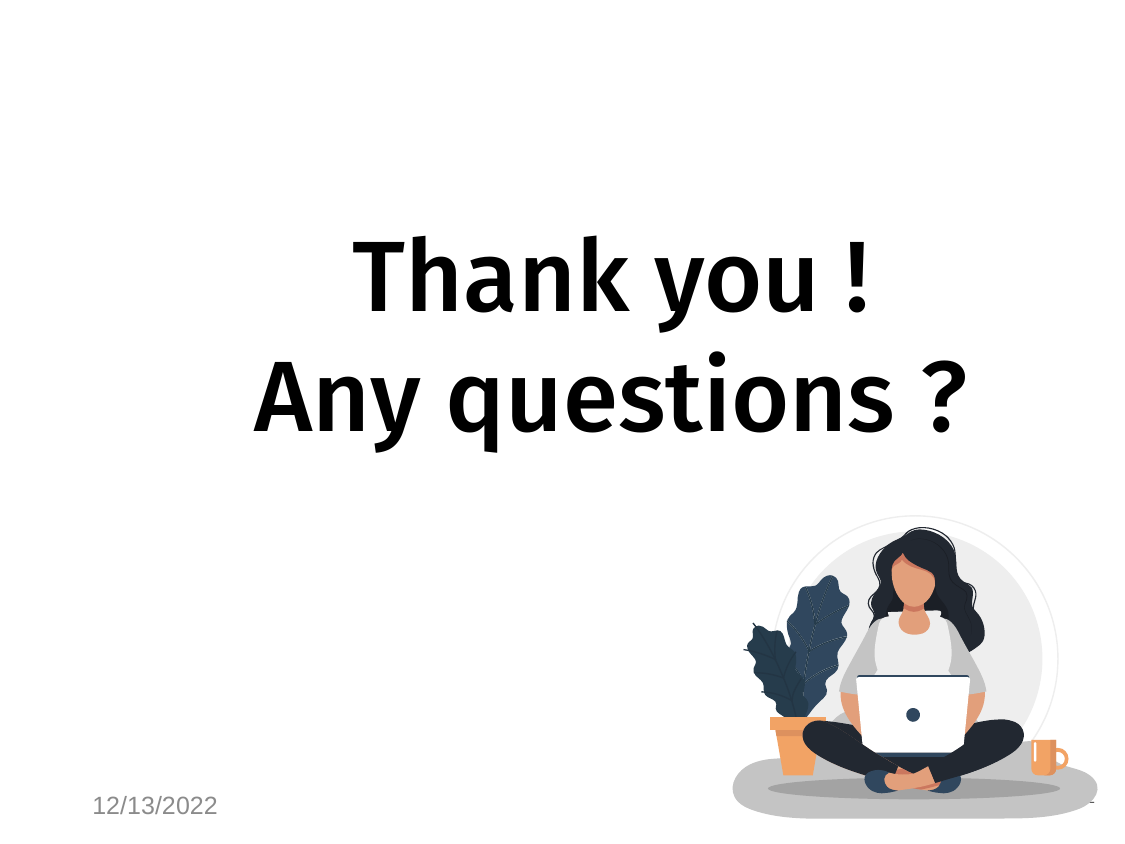

Thank you !
Any questions ?

32

12/13/2022